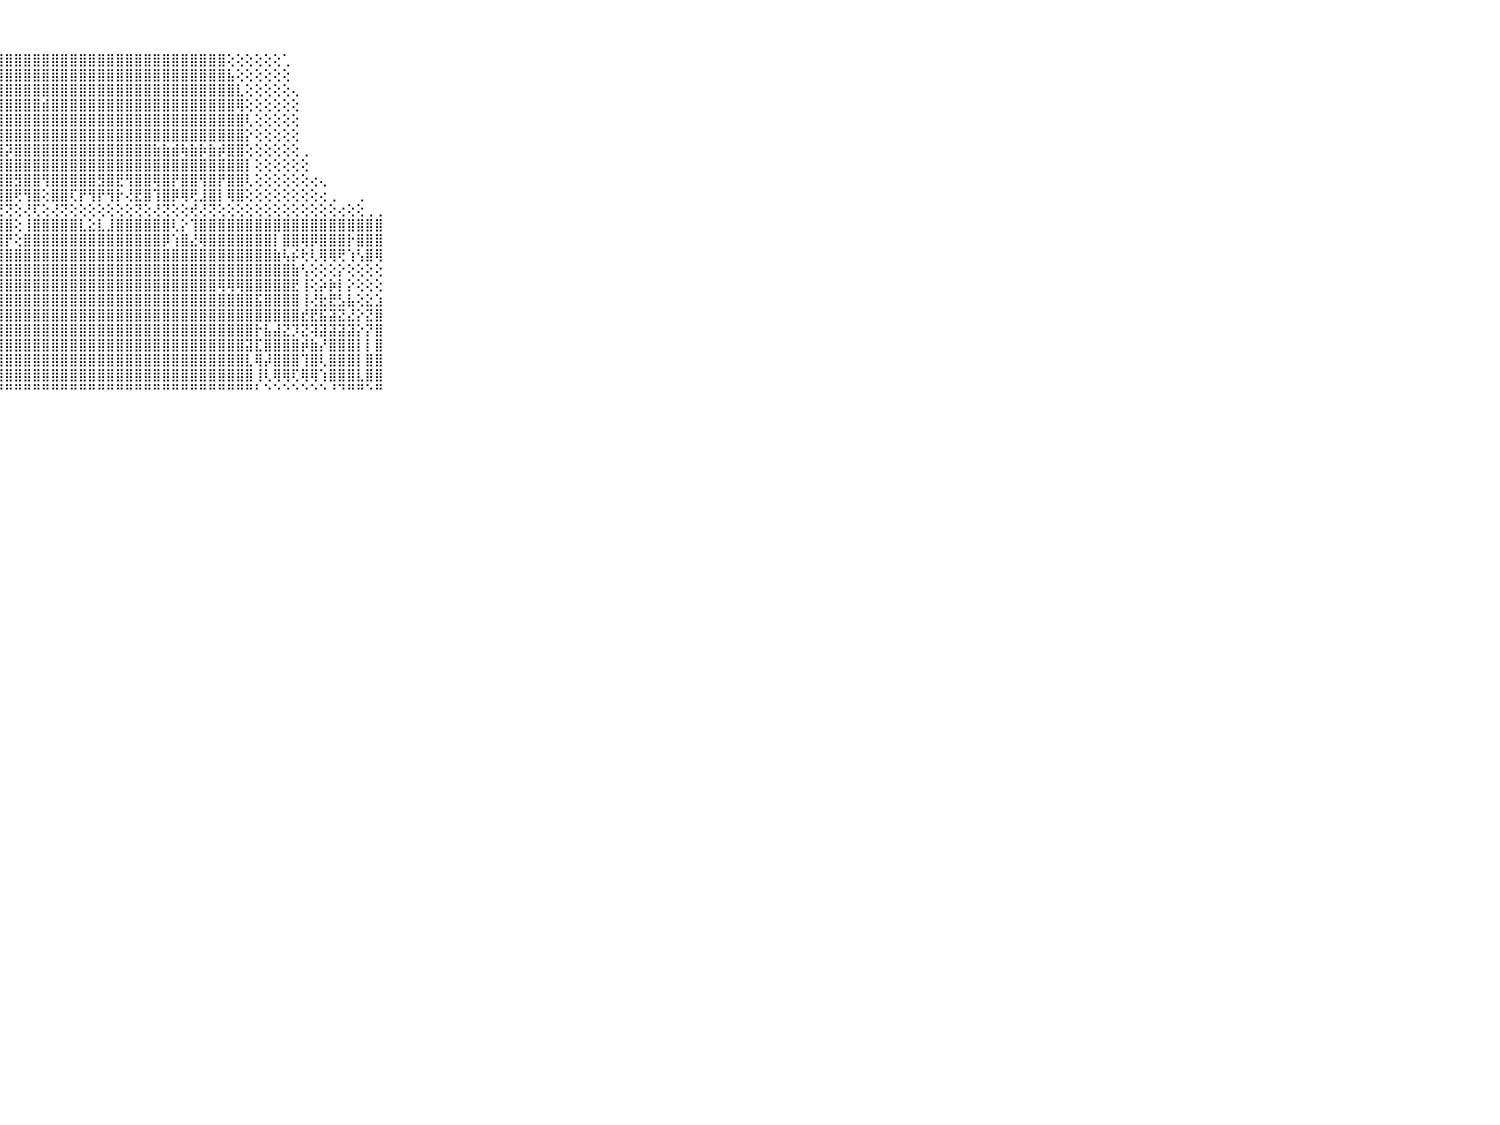

⠀⠀⠀⠀⠀⠀⠀⠀⠀⠀⠀⠀⠀⢕⢕⢕⢕⢕⢕⢕⣸⣯⣿⣿⣿⣿⣿⣿⣿⣿⣿⣿⣿⣿⣿⣿⣿⣿⣿⣿⣿⣿⣿⣿⣿⣿⣿⣿⣿⣿⣿⣿⢕⢕⢕⢕⢕⢕⢁⠀⠀⠀⠀⠀⠀⠀⠀⠀⠀⠀⠀⠀⠀⠀⠀⠀⠀⠀⠀⠀⠀
⠀⠀⠀⠀⠀⠀⠀⠀⠀⠀⠀⠀⢀⢕⢕⢕⢕⢕⢕⣼⣿⣿⣿⣿⣿⣿⣿⣿⣿⣿⣿⣿⣿⣿⣿⣿⣿⣿⣿⣿⣿⣿⣿⣿⣿⣿⣿⣿⣿⣿⣿⣿⣧⢕⢕⢕⢕⢕⢕⠀⠀⠀⠀⠀⠀⠀⠀⠀⠀⠀⠀⠀⠀⠀⠀⠀⠀⠀⠀⠀⠀
⠀⠀⠀⠀⠀⠀⠀⠀⠀⠀⠀⠀⢕⢕⢕⢕⢕⢕⢱⣿⣿⣽⣿⣿⣿⣿⣿⣿⣿⣿⣿⣿⣿⣿⣿⣿⣿⣿⣿⣿⣿⣿⣿⣿⣿⣿⣿⣿⣿⣿⣿⣿⣿⣇⢕⢕⢕⢕⢕⢄⠀⠀⠀⠀⠀⠀⠀⠀⠀⠀⠀⠀⠀⠀⠀⠀⠀⠀⠀⠀⠀
⠀⠀⠀⠀⠀⠀⠀⠀⠀⠀⠀⠀⢕⢕⢕⢕⢕⢕⢱⣿⣿⣿⣿⣿⣿⣿⣿⣿⣿⣿⣿⣿⣾⣿⣿⣿⣿⣿⣿⣿⣿⣿⣿⣿⣿⣿⣿⣿⣿⣿⣿⣿⣿⢿⢕⢕⢕⢕⢕⢕⠀⠀⠀⠀⠀⠀⠀⠀⠀⠀⠀⠀⠀⠀⠀⠀⠀⠀⠀⠀⠀
⠀⠀⠀⠀⠀⠀⠀⠀⠀⠀⠀⠀⢕⢕⢕⢕⢕⢕⢜⣷⣿⣿⣿⣿⣿⣿⣿⣿⣿⣿⣿⣿⣿⣿⣿⣿⣿⣿⣿⣿⣿⣿⣿⣿⣿⣿⣿⣿⣿⣿⣿⣿⣿⣿⢇⢕⢕⢕⢕⢕⠀⠀⠀⠀⠀⠀⠀⠀⠀⠀⠀⠀⠀⠀⠀⠀⠀⠀⠀⠀⠀
⠀⠀⠀⠀⠀⠀⠀⠀⠀⠀⠀⠀⢕⢕⢕⢕⢕⢕⢸⣿⣿⡿⢿⡿⣿⣿⣿⣿⣿⣿⣿⣿⣿⣿⣿⣿⣿⣿⣿⣿⣿⣿⣿⣿⣿⣿⣿⣿⣿⣿⣿⣿⣿⣿⡕⢕⢕⢕⢕⢕⠀⠀⠀⠀⠀⠀⠀⠀⠀⠀⠀⠀⠀⠀⠀⠀⠀⠀⠀⠀⠀
⠀⠀⠀⠀⠀⠀⠀⠀⠀⠀⠀⠀⢕⢕⢕⢕⢕⢕⢸⣿⣿⢟⣽⢟⢿⣽⢿⢻⡽⣿⣿⣿⣿⣿⣿⣿⣿⣿⣿⣿⣿⣿⣿⣿⣷⣷⣾⢷⣷⡷⣷⡾⣿⣿⢕⢕⢕⢕⢕⢕⢀⠀⠀⠀⠀⠀⠀⠀⠀⠀⠀⠀⠀⠀⠀⠀⠀⠀⠀⠀⠀
⠀⠀⠀⠀⠀⠀⠀⠀⠀⠀⠀⢕⢕⢕⢕⢕⢕⢕⢸⣿⣿⣿⣿⣿⣿⣿⣿⣿⣿⣿⣿⣿⣿⣿⣿⣿⣿⣿⣿⣿⣿⣿⣿⣿⣿⣿⣿⣿⣿⣿⣿⣿⣿⣿⡇⢕⢕⢕⢕⢕⢕⠀⠀⠀⠀⠀⠀⠀⠀⠀⠀⠀⠀⠀⠀⠀⠀⠀⠀⠀⠀
⠀⠀⠀⠀⠀⠀⠀⠀⠀⠀⠀⢕⢕⢕⢕⢕⢕⢕⢸⣿⣿⢻⣿⣿⢿⣿⣿⣿⣿⣻⣿⣿⢻⣿⣿⣿⣿⣿⣻⣿⣟⢻⣿⣿⢿⣿⡟⣿⣿⢻⣿⡟⣿⣿⢇⢕⢕⢕⢕⢕⢕⢔⢄⠀⠀⠀⠀⠀⠀⠀⠀⠀⠀⠀⠀⠀⠀⠀⠀⠀⠀
⠀⠀⠀⠀⠀⠀⠀⠀⠀⠀⠀⢕⢕⢱⡕⢕⢕⢕⢕⡿⢿⢸⢿⢿⢸⣿⡟⣿⣿⢟⢻⣿⢕⣿⣿⢏⡟⢻⡟⢻⡗⢜⣟⣿⢹⣿⡿⢿⢟⣸⣿⡇⢿⣿⢕⢕⢕⢕⢕⢕⢕⢕⢔⢀⠀⠀⢀⠀⠀⠀⠀⠀⠀⠀⠀⠀⠀⠀⠀⠀⠀
⠀⠀⠀⠀⠀⠀⠀⠀⠀⠀⠀⠑⢕⢜⢕⢗⢕⢕⢕⢕⢕⢕⢕⢕⢕⢜⢕⢝⢝⢕⢜⢏⢕⢜⢝⢕⢕⢕⢕⢕⢕⢕⢝⢕⢜⢝⢕⢕⢞⢜⢝⢕⢕⢕⢕⢕⢕⢕⢕⢕⢕⢕⢕⢕⢔⢕⢕⢀⢀⠀⠀⠀⠀⠀⠀⠀⠀⠀⠀⠀⠀
⠀⠀⠀⠀⠀⠀⠀⠀⠀⠀⠀⣿⣿⣿⣿⣿⣿⣿⣿⣿⣿⣿⣿⣿⣿⣿⣿⣿⣿⢕⢸⣿⣿⣿⣿⣿⣇⣕⣇⣸⣿⣿⣿⣿⣿⣿⢇⡕⢹⣿⣿⣿⣿⣿⣿⣿⣿⣿⣿⣿⣿⣿⣿⣿⣿⣿⣿⣿⣿⠀⠀⠀⠀⠀⠀⠀⠀⠀⠀⠀⠀
⠀⠀⠀⠀⠀⠀⠀⠀⠀⠀⠀⣿⣿⣿⣿⣿⣿⣿⣿⣿⣿⣿⣿⣿⢿⣿⣿⣿⡟⢕⣿⣿⣿⣿⣿⣿⣿⣿⣿⣿⣿⣿⣿⣿⣿⡿⢱⣿⣜⢿⣿⣿⣿⣿⣿⣿⣿⡇⣿⣿⢿⡿⣿⣿⣿⡗⣿⣿⣿⠀⠀⠀⠀⠀⠀⠀⠀⠀⠀⠀⠀
⠀⠀⠀⠀⠀⠀⠀⠀⠀⠀⠀⣿⡟⣻⣏⣿⣿⣿⣿⣿⣟⣿⣿⣿⣟⣿⣿⣿⣿⣿⣿⣿⣿⣿⣿⣿⣿⣿⣿⣿⣿⣿⣿⣿⣿⣿⣿⣿⣿⣿⣿⣿⣿⣿⣿⣿⣿⣷⢧⡮⢗⢇⢿⢿⢟⢱⢣⣿⢿⠀⠀⠀⠀⠀⠀⠀⠀⠀⠀⠀⠀
⠀⠀⠀⠀⠀⠀⠀⠀⠀⠀⠀⢏⣿⣿⣿⣿⣿⣿⣿⣿⡟⣿⣿⣿⣟⣿⣿⣿⣿⣿⣿⣿⣿⣿⣿⣿⣿⣿⣿⣿⣿⣿⣿⣿⣿⣿⣿⣿⣿⣿⣿⣿⣿⣿⣿⣿⣿⣿⣿⣷⢣⢕⢕⢕⡕⢕⢕⢕⢕⠀⠀⠀⠀⠀⠀⠀⠀⠀⠀⠀⠀
⠀⠀⠀⠀⠀⠀⠀⠀⠀⠀⠀⢇⢿⢿⣞⣿⣿⣿⣿⣿⣇⣷⣷⣾⣿⣿⣿⣿⣿⣿⣿⣿⣿⣿⣿⣿⣿⣿⣿⣿⣿⣿⣿⣿⣿⣿⣿⣿⣿⣿⣿⢿⢿⢿⣿⣿⣿⣿⣿⣟⢸⢕⡵⡷⡇⡕⢕⢕⢕⠀⠀⠀⠀⠀⠀⠀⠀⠀⠀⠀⠀
⠀⠀⠀⠀⠀⠀⠀⠀⠀⠀⠀⣕⣝⣏⣱⣿⣿⣿⣿⣿⢻⣿⣿⣿⣿⣿⣿⣿⣿⣿⣿⣿⣿⣿⣿⣿⣿⣿⣿⣿⣿⣿⣿⣿⣿⣿⣿⣿⣿⣿⣿⣿⣿⣿⣿⣯⣿⣿⣿⣿⢸⢜⣗⣟⣣⣧⢕⣕⣱⠀⠀⠀⠀⠀⠀⠀⠀⠀⠀⠀⠀
⠀⠀⠀⠀⠀⠀⠀⠀⠀⠀⠀⣽⣷⣿⣿⣿⣿⣿⣿⣿⣾⣿⣿⣿⣿⣿⣿⣿⣿⣿⣿⣿⣿⣿⣿⣿⣿⣿⣿⣿⣿⣿⣿⣿⣿⣿⣿⣿⣿⣿⣿⣿⣿⣿⣿⣿⣿⣿⣿⣿⣞⣟⣯⣽⣝⣜⡕⣝⣿⠀⠀⠀⠀⠀⠀⠀⠀⠀⠀⠀⠀
⠀⠀⠀⠀⠀⠀⠀⠀⠀⠀⠀⣿⣿⣿⣿⣿⣿⣿⣿⣿⣿⣿⣿⣿⣿⣿⣿⣿⣿⣿⣿⣿⣿⣿⣿⣿⣿⣿⣿⣿⣿⣿⣿⣿⣿⣿⣿⣿⣿⣿⣿⣿⣿⣿⣿⡗⣧⣼⣝⡹⣝⢽⣽⣽⣽⣽⡕⡝⣿⠀⠀⠀⠀⠀⠀⠀⠀⠀⠀⠀⠀
⠀⠀⠀⠀⠀⠀⠀⠀⠀⠀⠀⣿⣿⣿⣿⣿⣿⣿⣿⣿⢻⢝⣻⡏⣿⣿⣿⣿⣿⣿⣿⣿⣿⣿⣿⣿⣿⣿⣿⣿⣿⣿⣿⣿⣿⣿⣿⣿⣿⣿⣿⣿⣿⣿⣽⣏⣿⣿⣿⣿⡾⣷⡜⣿⣿⣿⡇⡇⣿⠀⠀⠀⠀⠀⠀⠀⠀⠀⠀⠀⠀
⠀⠀⠀⠀⠀⠀⠀⠀⠀⠀⠀⢝⢝⢝⣹⣿⣿⣿⣿⣿⢕⣇⣿⣯⣿⣿⣿⣿⣿⣿⣿⣿⣿⣿⣿⣿⣿⣿⣿⣿⣿⣿⣿⣿⣿⣿⣿⣿⣿⣿⣿⣿⣿⣿⣇⢿⡼⣿⣿⣿⢹⣿⢇⣿⣿⣿⡇⣿⣿⠀⠀⠀⠀⠀⠀⠀⠀⠀⠀⠀⠀
⠀⠀⠀⠀⠀⠀⠀⠀⠀⠀⠀⣕⡕⡵⢸⣿⣿⣿⣿⣿⣿⣿⣿⣿⣿⣿⣿⣿⣿⣿⣿⣿⣿⣿⣿⣿⣿⣿⣿⣿⣿⣿⣿⣿⣿⣿⣿⣿⣿⣿⣿⣿⣿⣿⣿⢸⢇⢿⢿⢏⢿⢿⢱⣿⣿⣿⣇⣿⣿⠀⠀⠀⠀⠀⠀⠀⠀⠀⠀⠀⠀
⠀⠀⠀⠀⠀⠀⠀⠀⠀⠀⠀⠙⠑⠑⠘⠛⠛⠛⠛⠛⠛⠛⠛⠛⠛⠛⠛⠛⠛⠛⠛⠛⠛⠛⠛⠛⠛⠛⠛⠛⠛⠛⠛⠛⠛⠛⠛⠛⠛⠛⠛⠛⠛⠛⠛⠃⠑⠑⠑⠑⠑⠑⠑⠘⠙⠛⠛⠑⠛⠀⠀⠀⠀⠀⠀⠀⠀⠀⠀⠀⠀